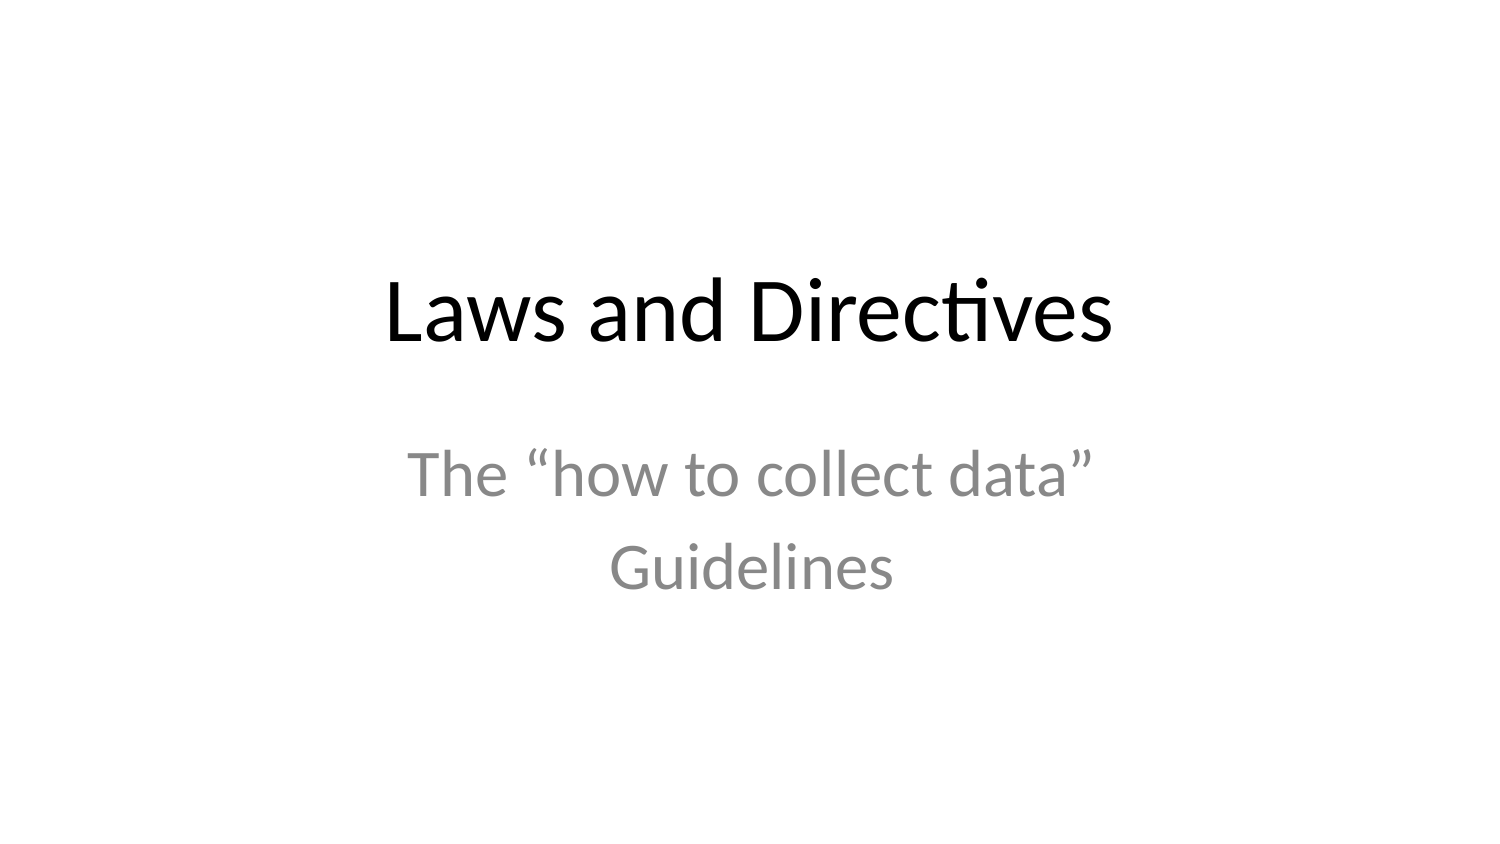

# Laws and Directives
The “how to collect data”
Guidelines